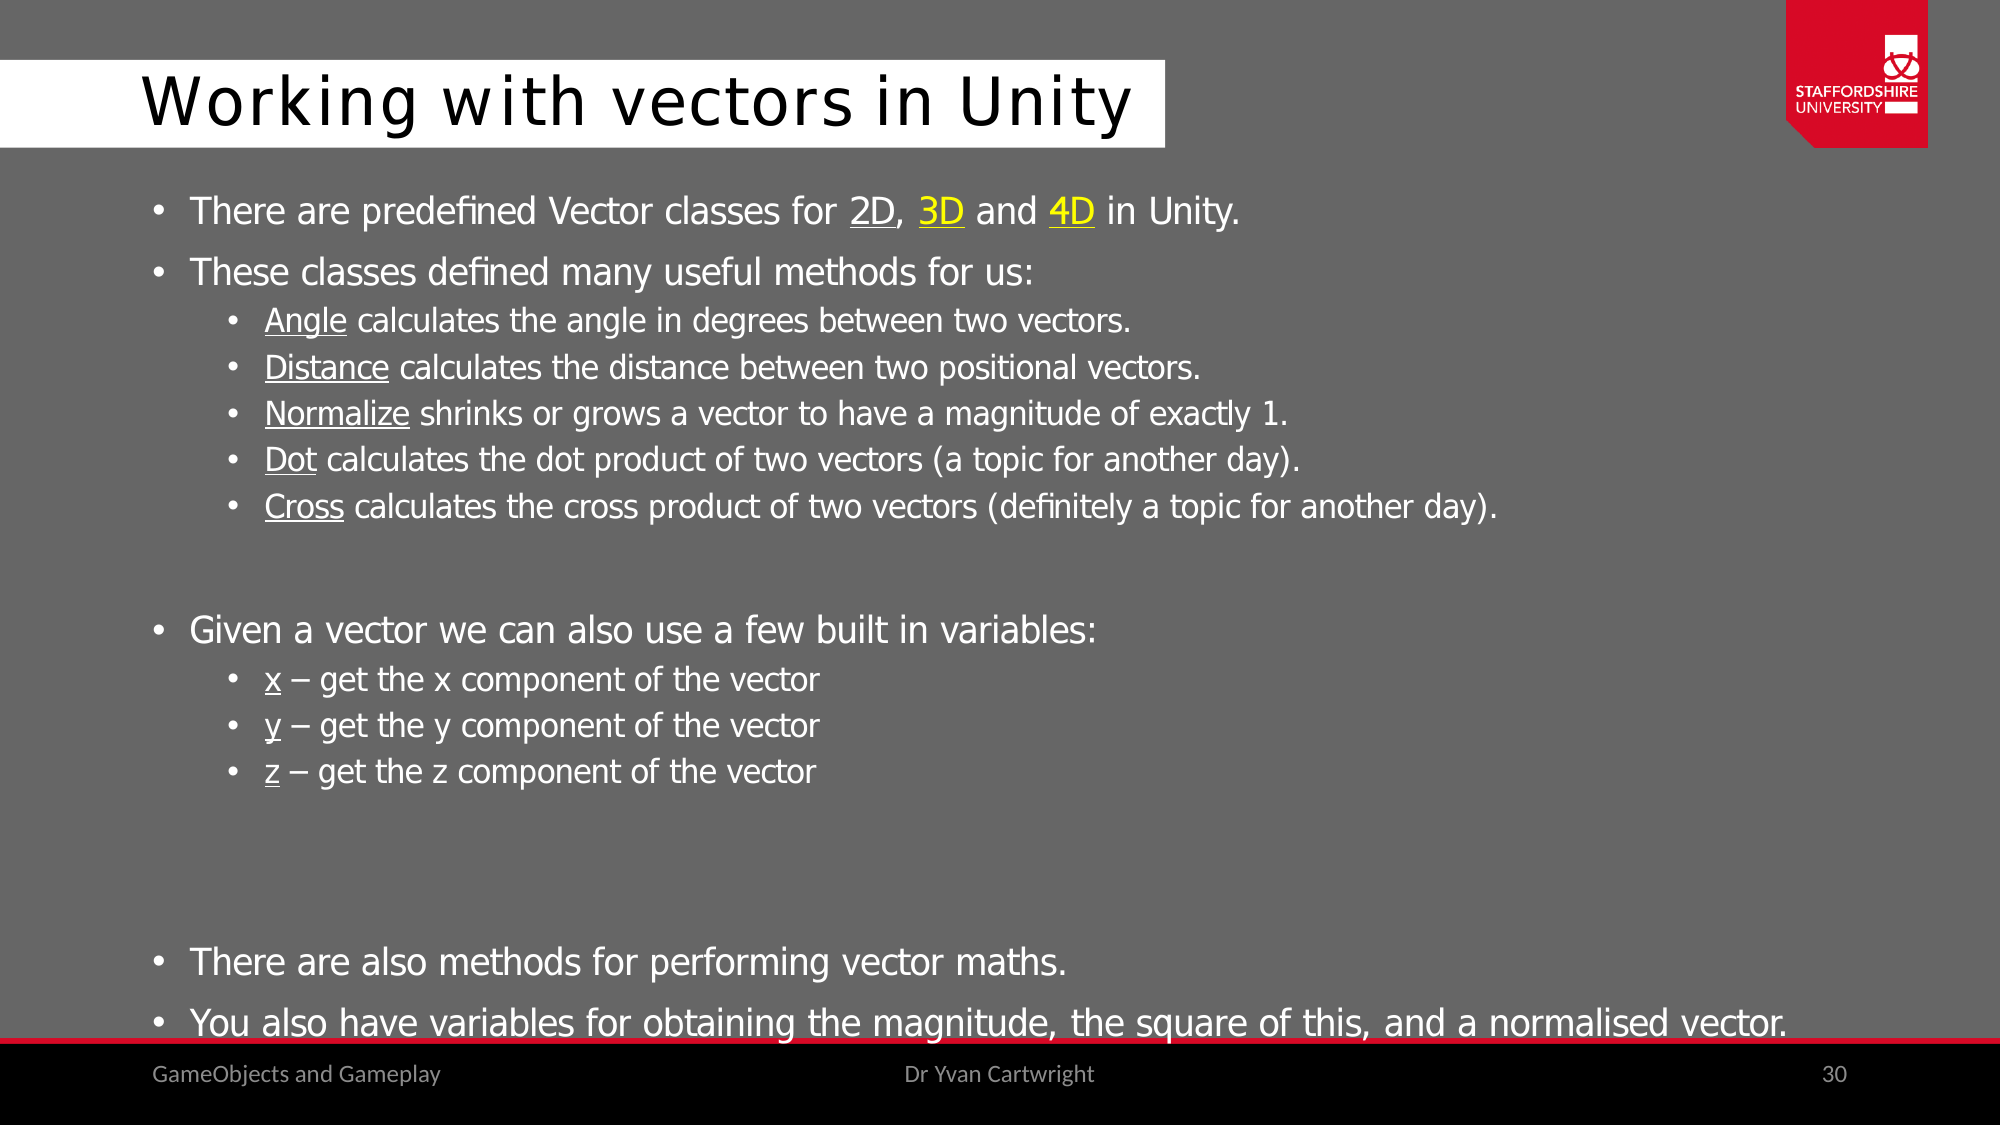

# Working with vectors in Unity
There are predefined Vector classes for 2D, 3D and 4D in Unity.
These classes defined many useful methods for us:
Angle calculates the angle in degrees between two vectors.
Distance calculates the distance between two positional vectors.
Normalize shrinks or grows a vector to have a magnitude of exactly 1.
Dot calculates the dot product of two vectors (a topic for another day).
Cross calculates the cross product of two vectors (definitely a topic for another day).

Given a vector we can also use a few built in variables:
x – get the x component of the vector
y – get the y component of the vector
z – get the z component of the vector

There are also methods for performing vector maths.
You also have variables for obtaining the magnitude, the square of this, and a normalised vector.
GameObjects and Gameplay
Dr Yvan Cartwright
30